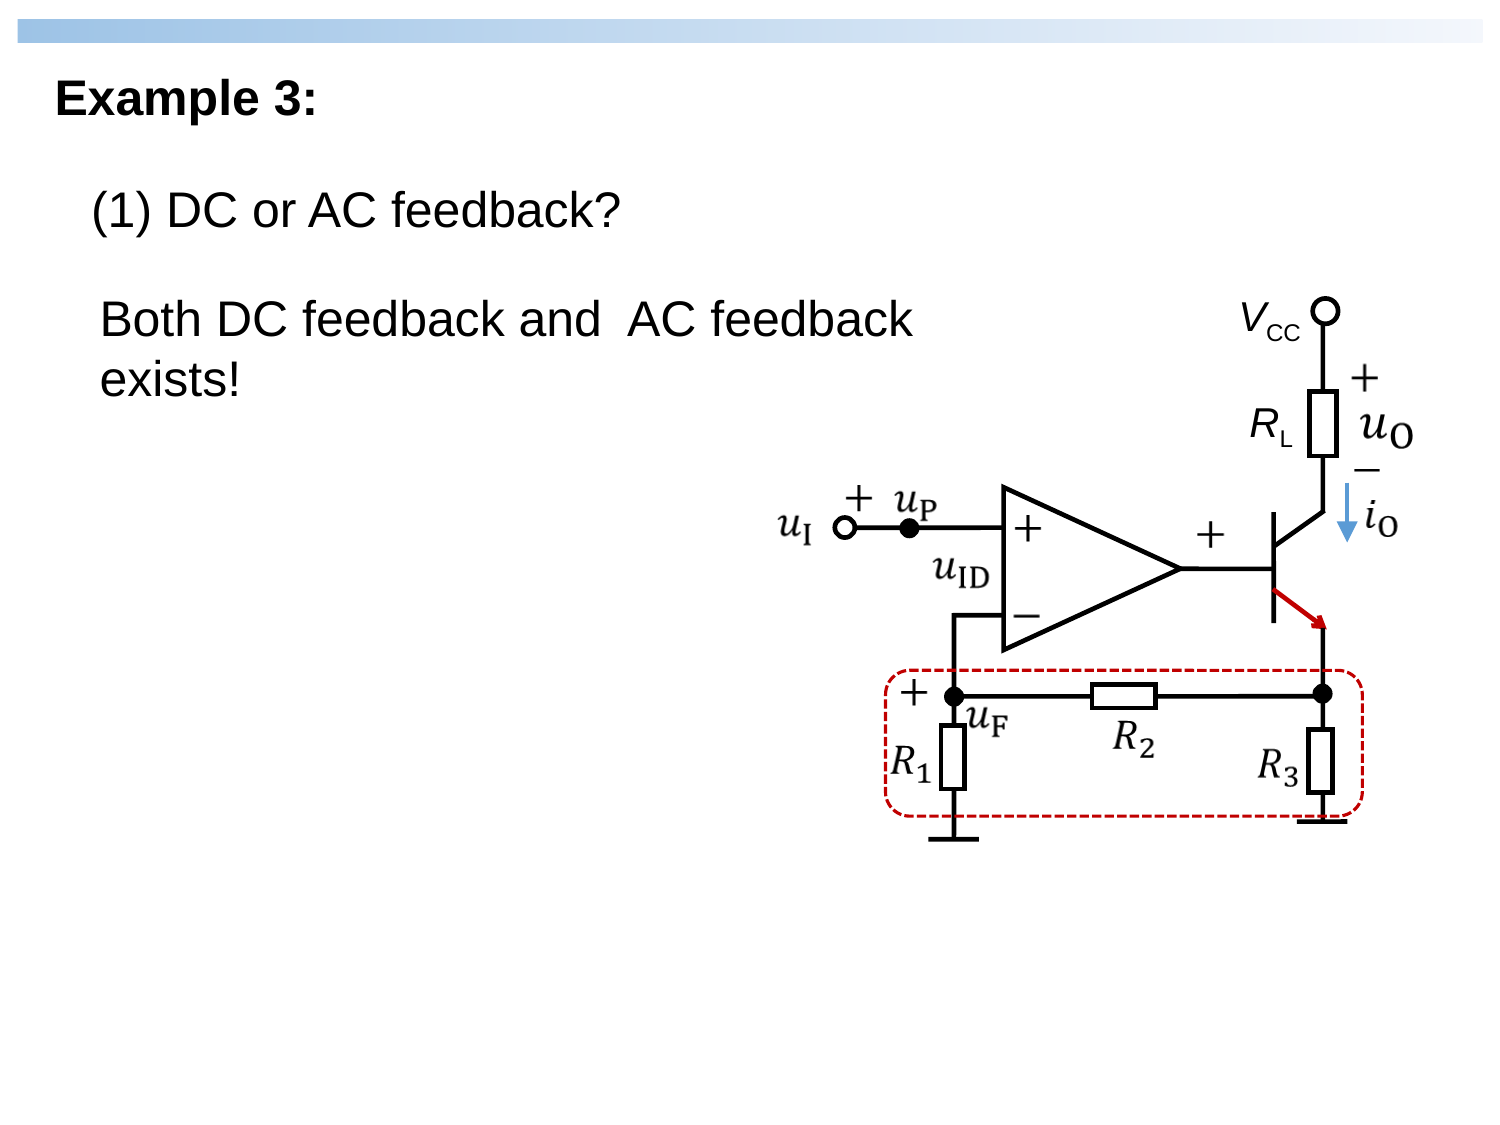

Example 3:
(1) DC or AC feedback?
Both DC feedback and  AC feedback exists!
VCC

RL